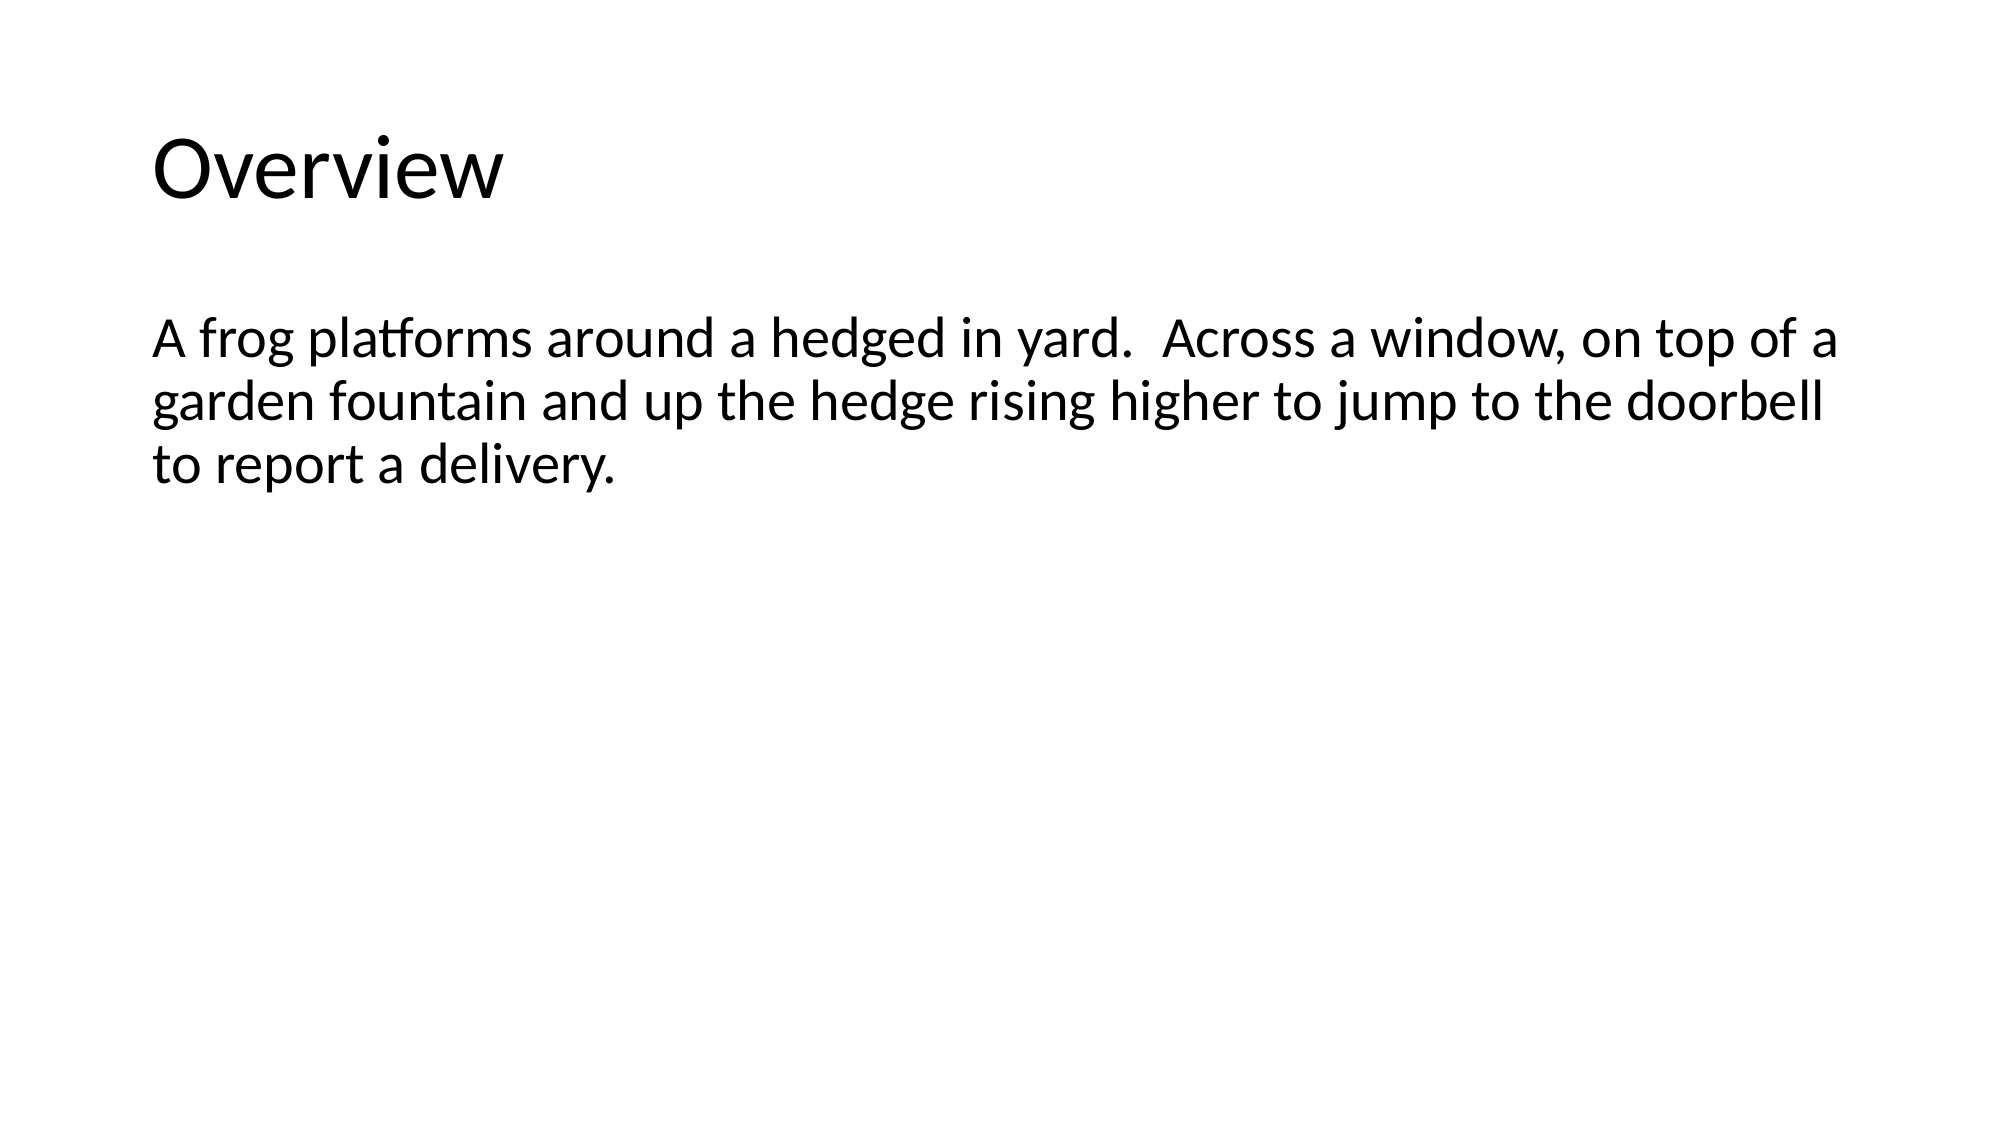

# Overview
A frog platforms around a hedged in yard.  Across a window, on top of a garden fountain and up the hedge rising higher to jump to the doorbell to report a delivery.